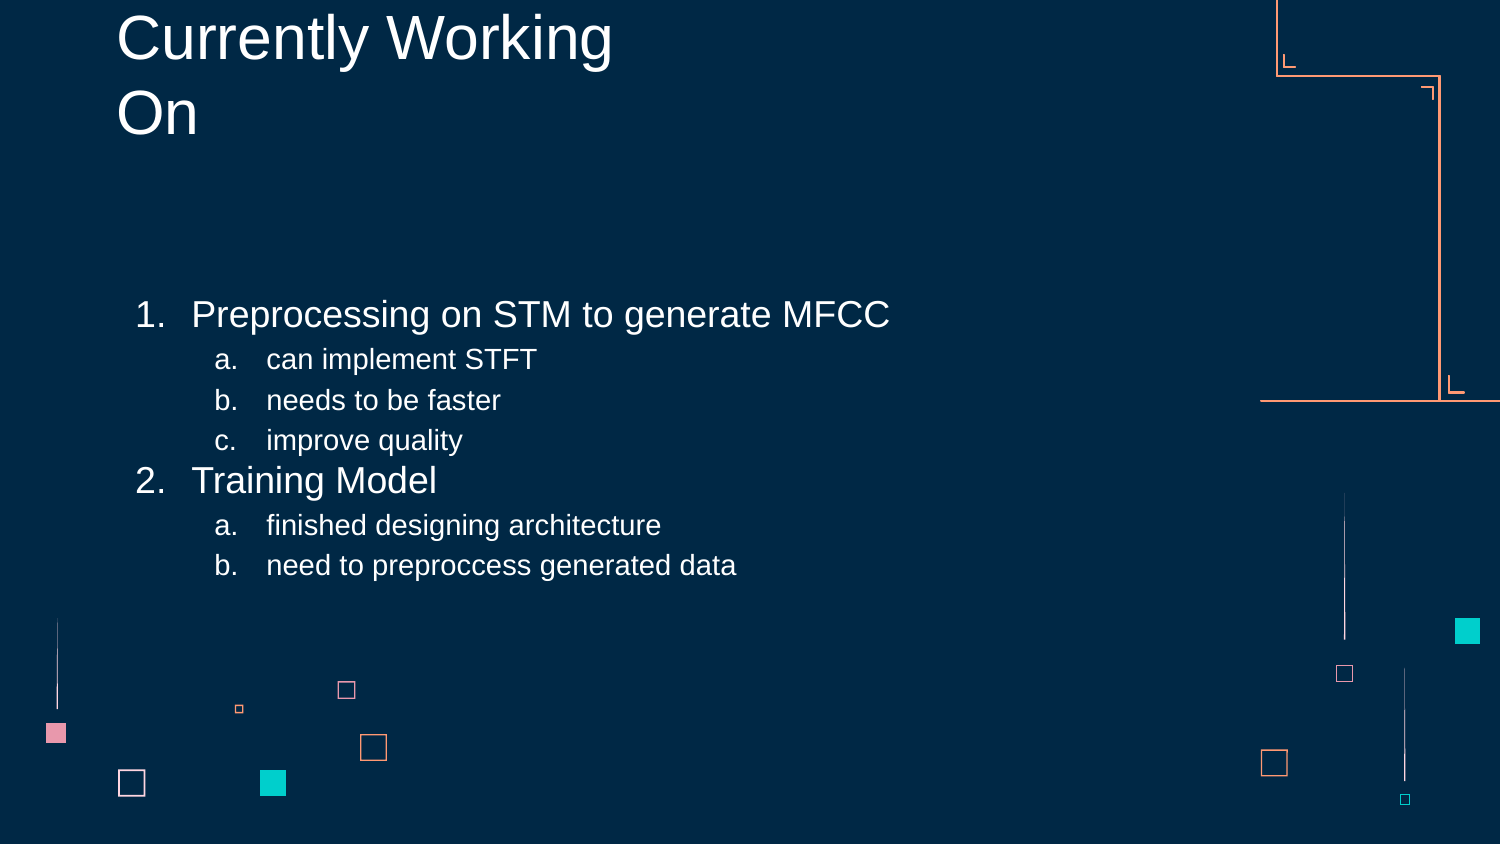

# Currently Working On
Preprocessing on STM to generate MFCC
can implement STFT
needs to be faster
improve quality
Training Model
finished designing architecture
need to preproccess generated data